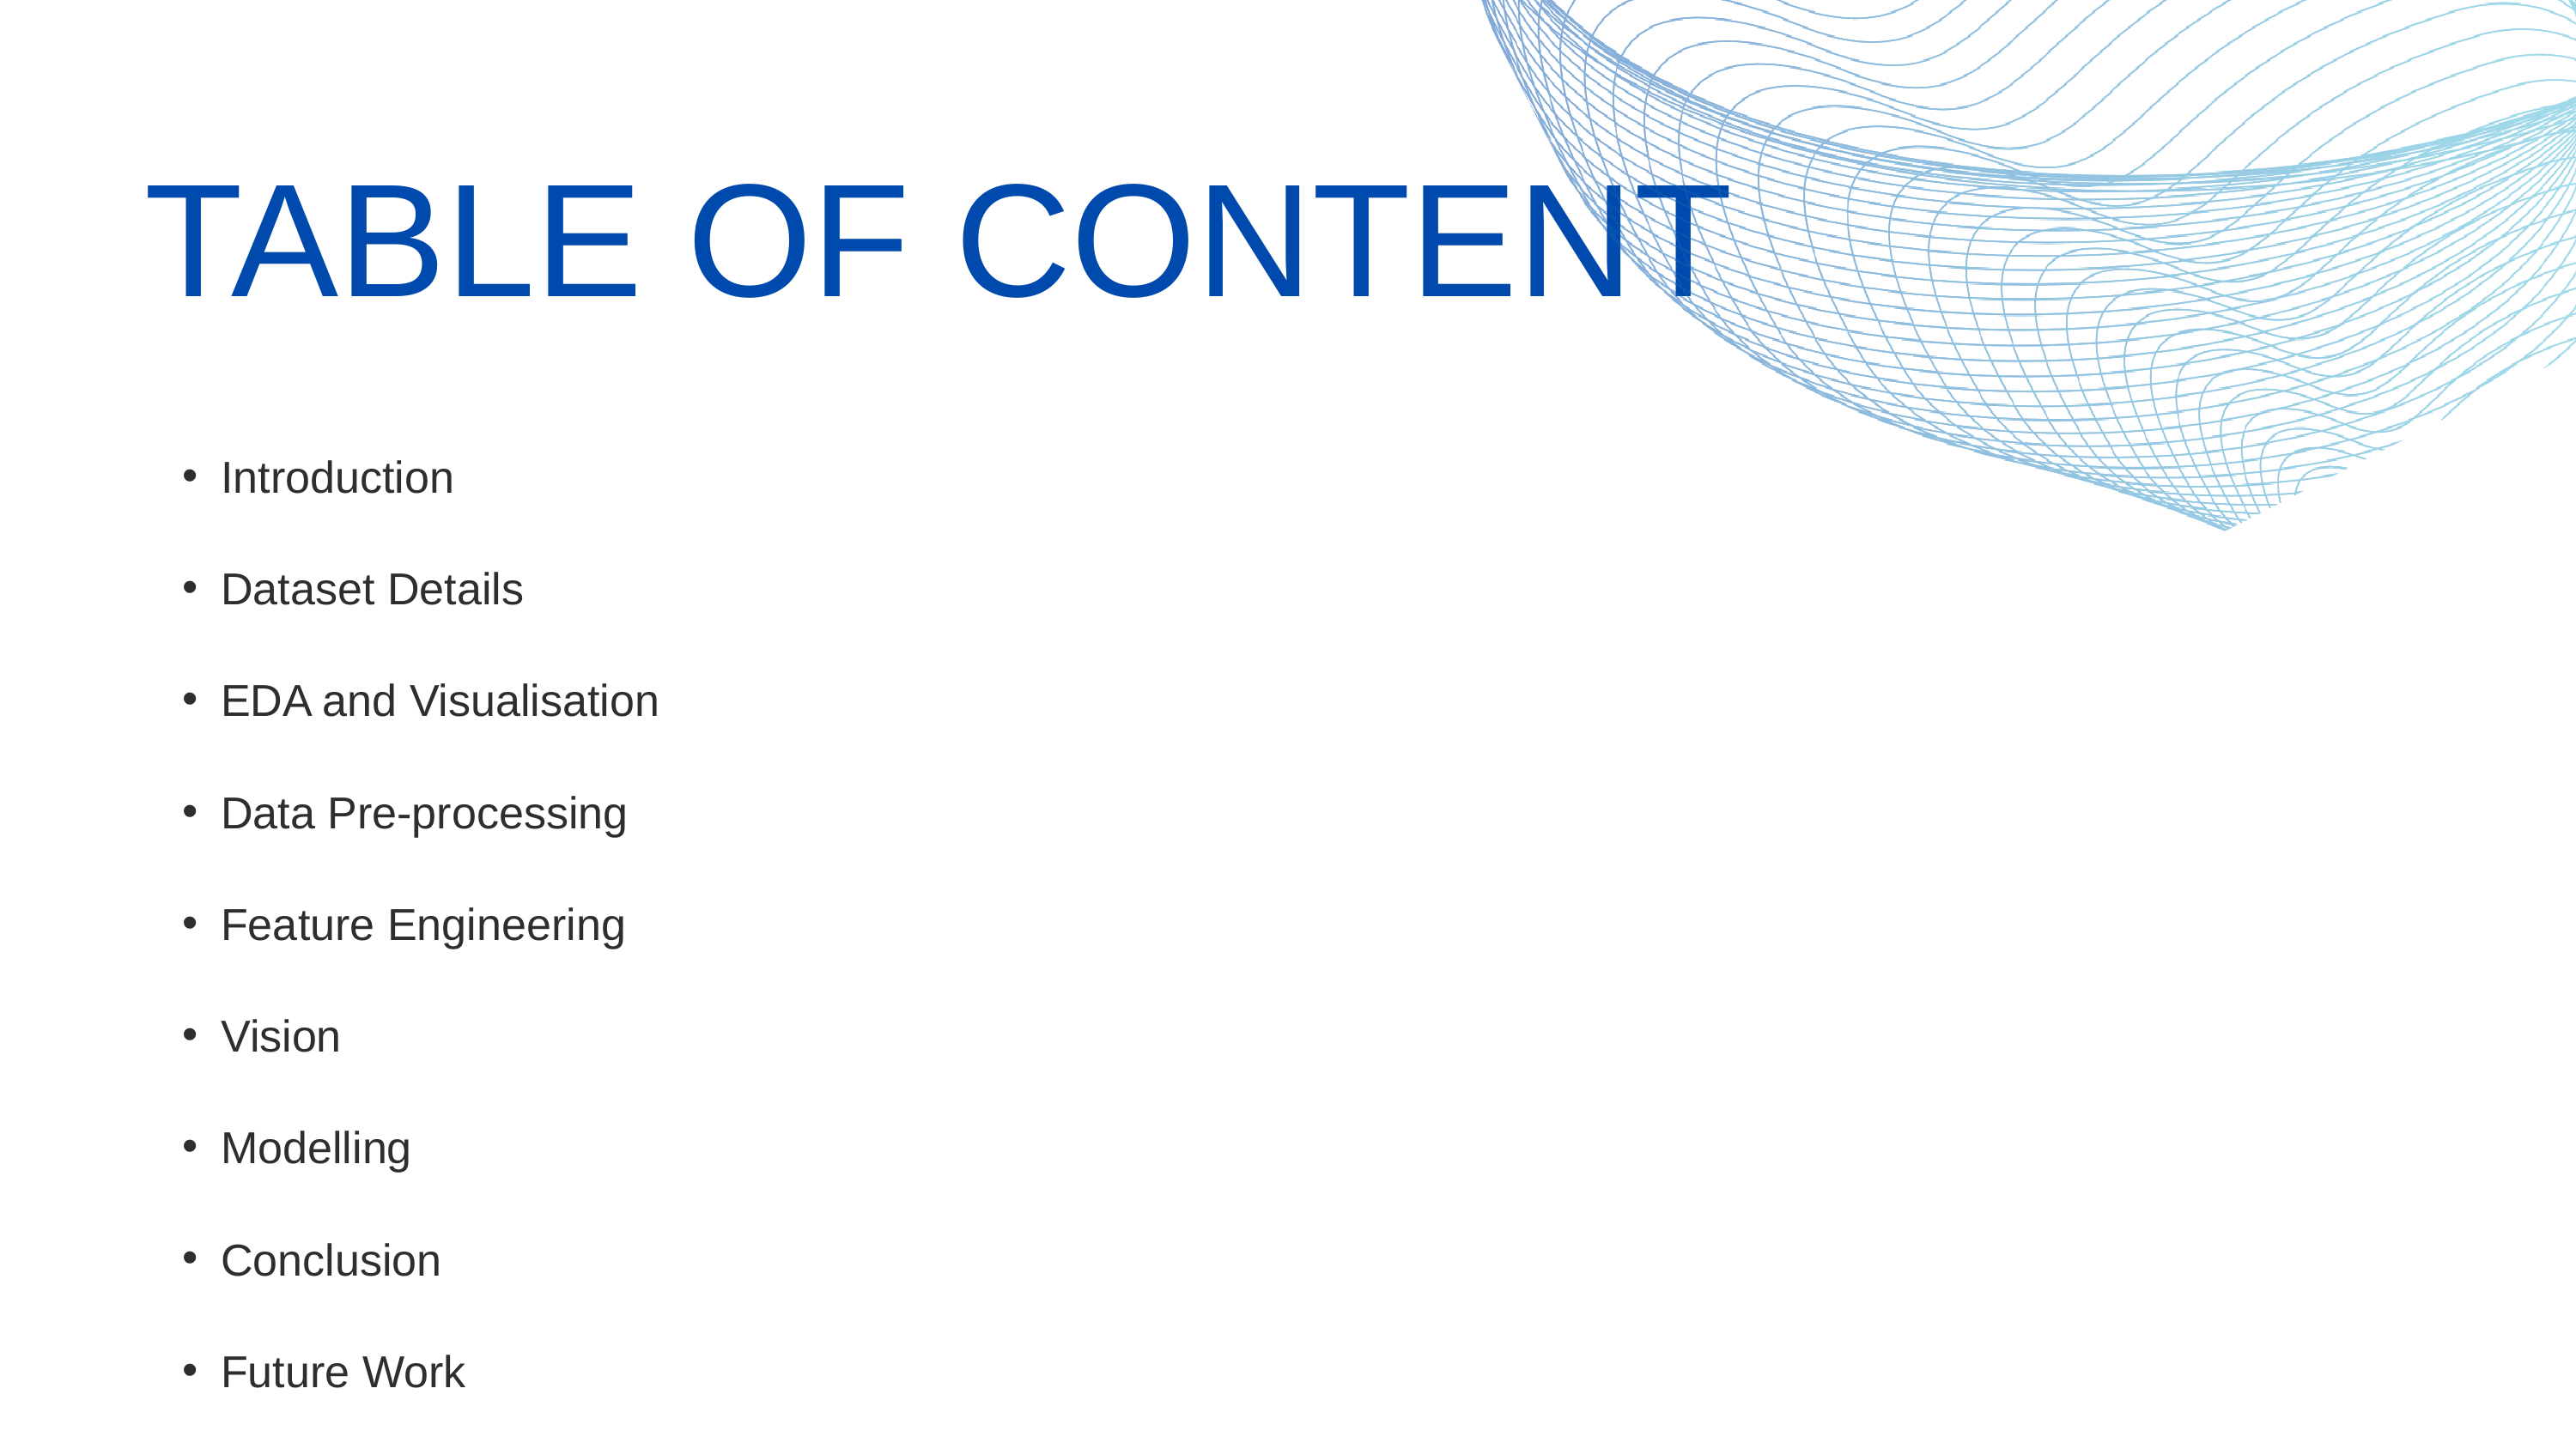

TABLE OF CONTENT
Introduction
Dataset Details
EDA and Visualisation
Data Pre-processing
Feature Engineering
Vision
Modelling
Conclusion
Future Work